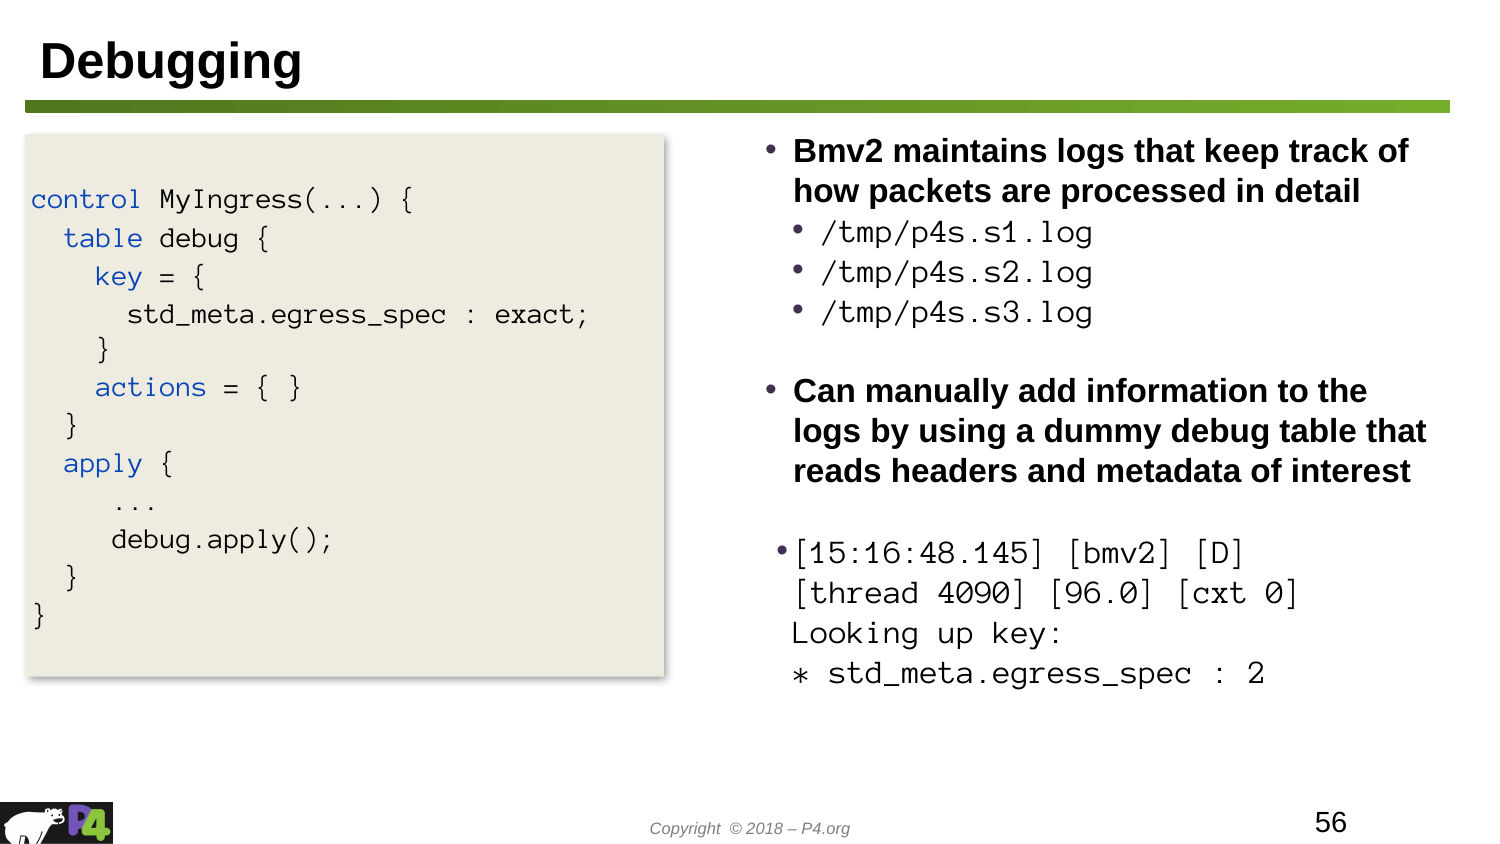

# Debugging
Bmv2 maintains logs that keep track of how packets are processed in detail
/tmp/p4s.s1.log
/tmp/p4s.s2.log
/tmp/p4s.s3.log

Can manually add information to the logs by using a dummy debug table that reads headers and metadata of interest

[15:16:48.145] [bmv2] [D]
[thread 4090] [96.0] [cxt 0]
Looking up key:
* std_meta.egress_spec : 2

control MyIngress(...) {
  table debug {
    key = {
      std_meta.egress_spec : exact;
    }
    actions = { }
  }
  apply {
     ...
     debug.apply();
  }
}
56